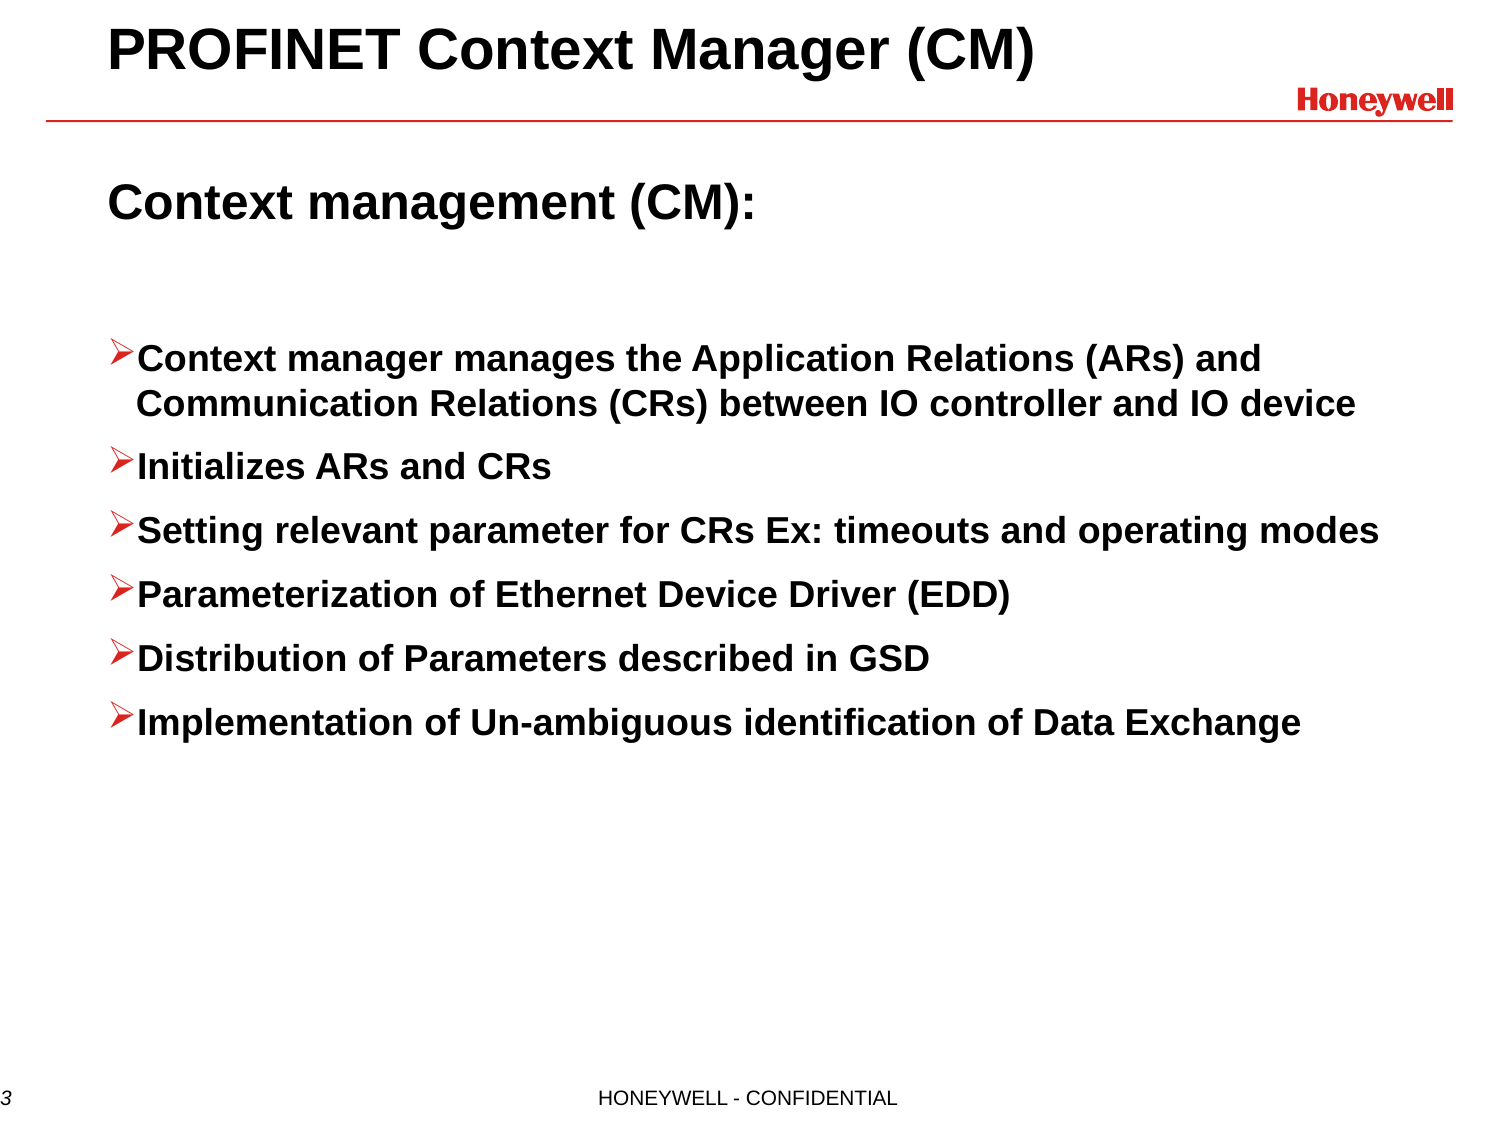

# PROFINET Context Manager (CM)
Context management (CM):

Context manager manages the Application Relations (ARs) and Communication Relations (CRs) between IO controller and IO device
Initializes ARs and CRs
Setting relevant parameter for CRs Ex: timeouts and operating modes
Parameterization of Ethernet Device Driver (EDD)
Distribution of Parameters described in GSD
Implementation of Un-ambiguous identification of Data Exchange